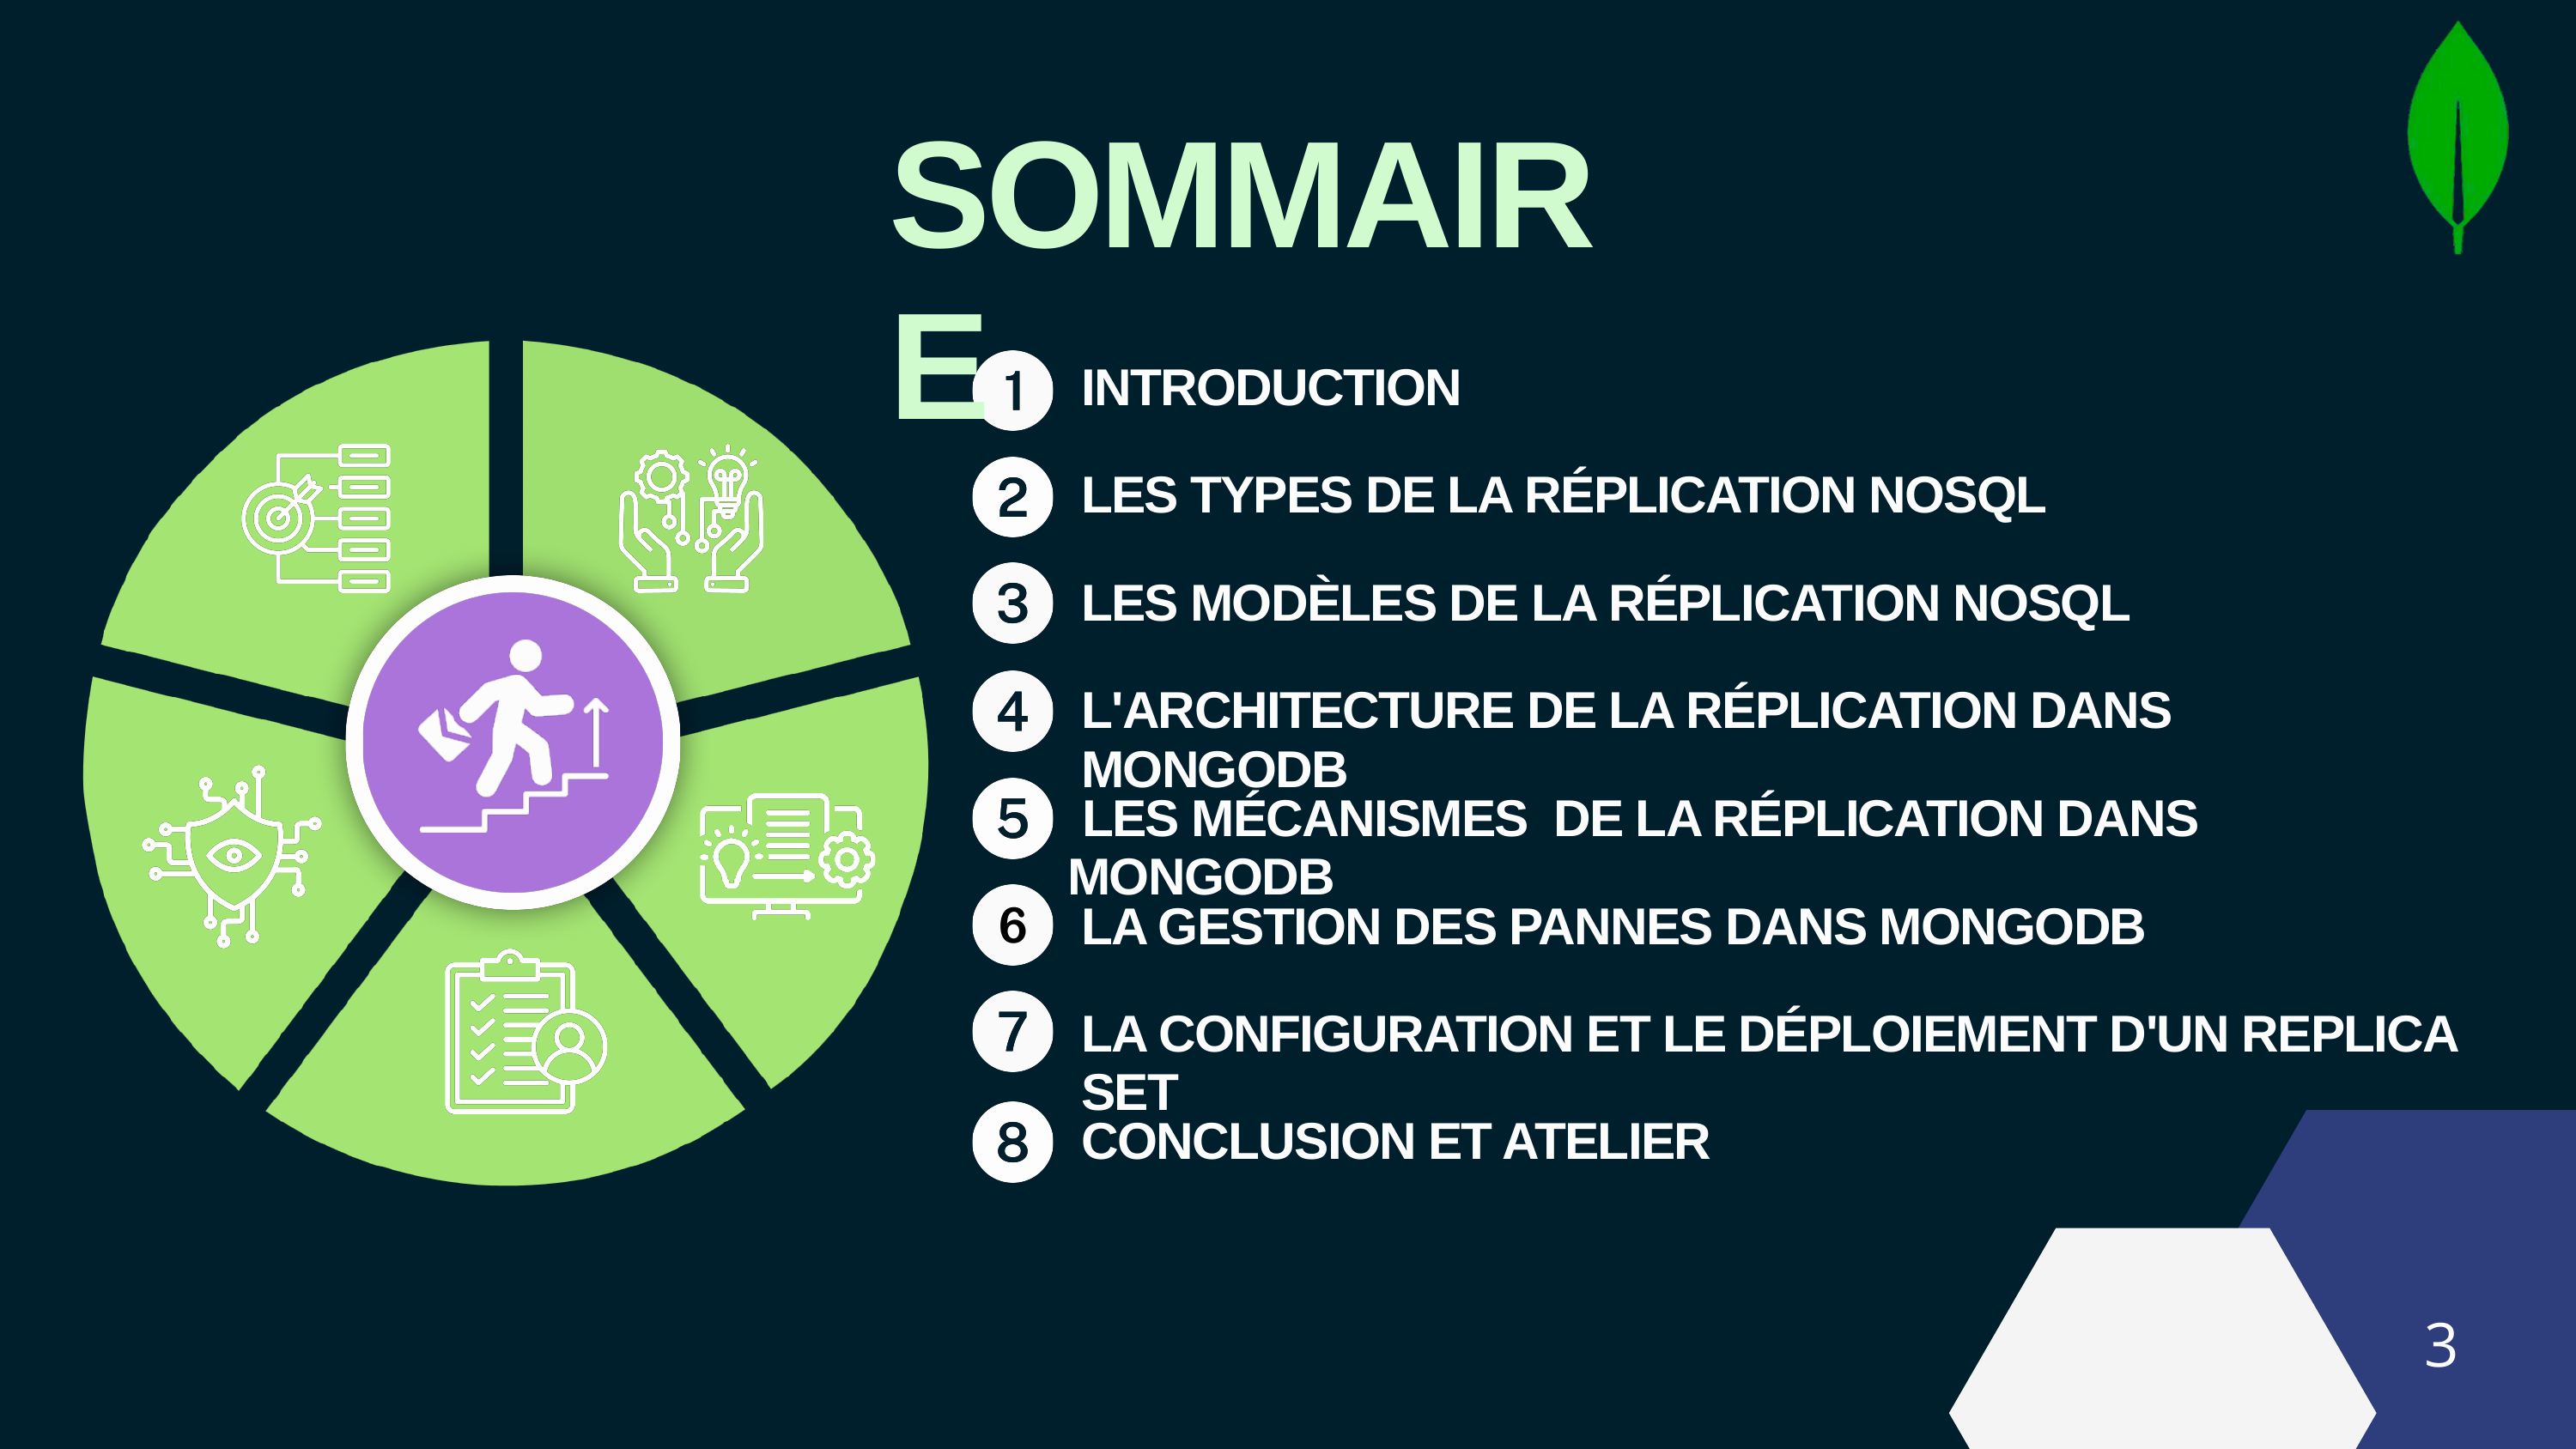

SOMMAIRE

INTRODUCTION

LES TYPES DE LA RÉPLICATION NOSQL

LES MODÈLES DE LA RÉPLICATION NOSQL

L'ARCHITECTURE DE LA RÉPLICATION DANS MONGODB

 LES MÉCANISMES  DE LA RÉPLICATION DANS MONGODB

LA GESTION DES PANNES DANS MONGODB

LA CONFIGURATION ET LE DÉPLOIEMENT D'UN REPLICA SET

CONCLUSION ET ATELIER

3